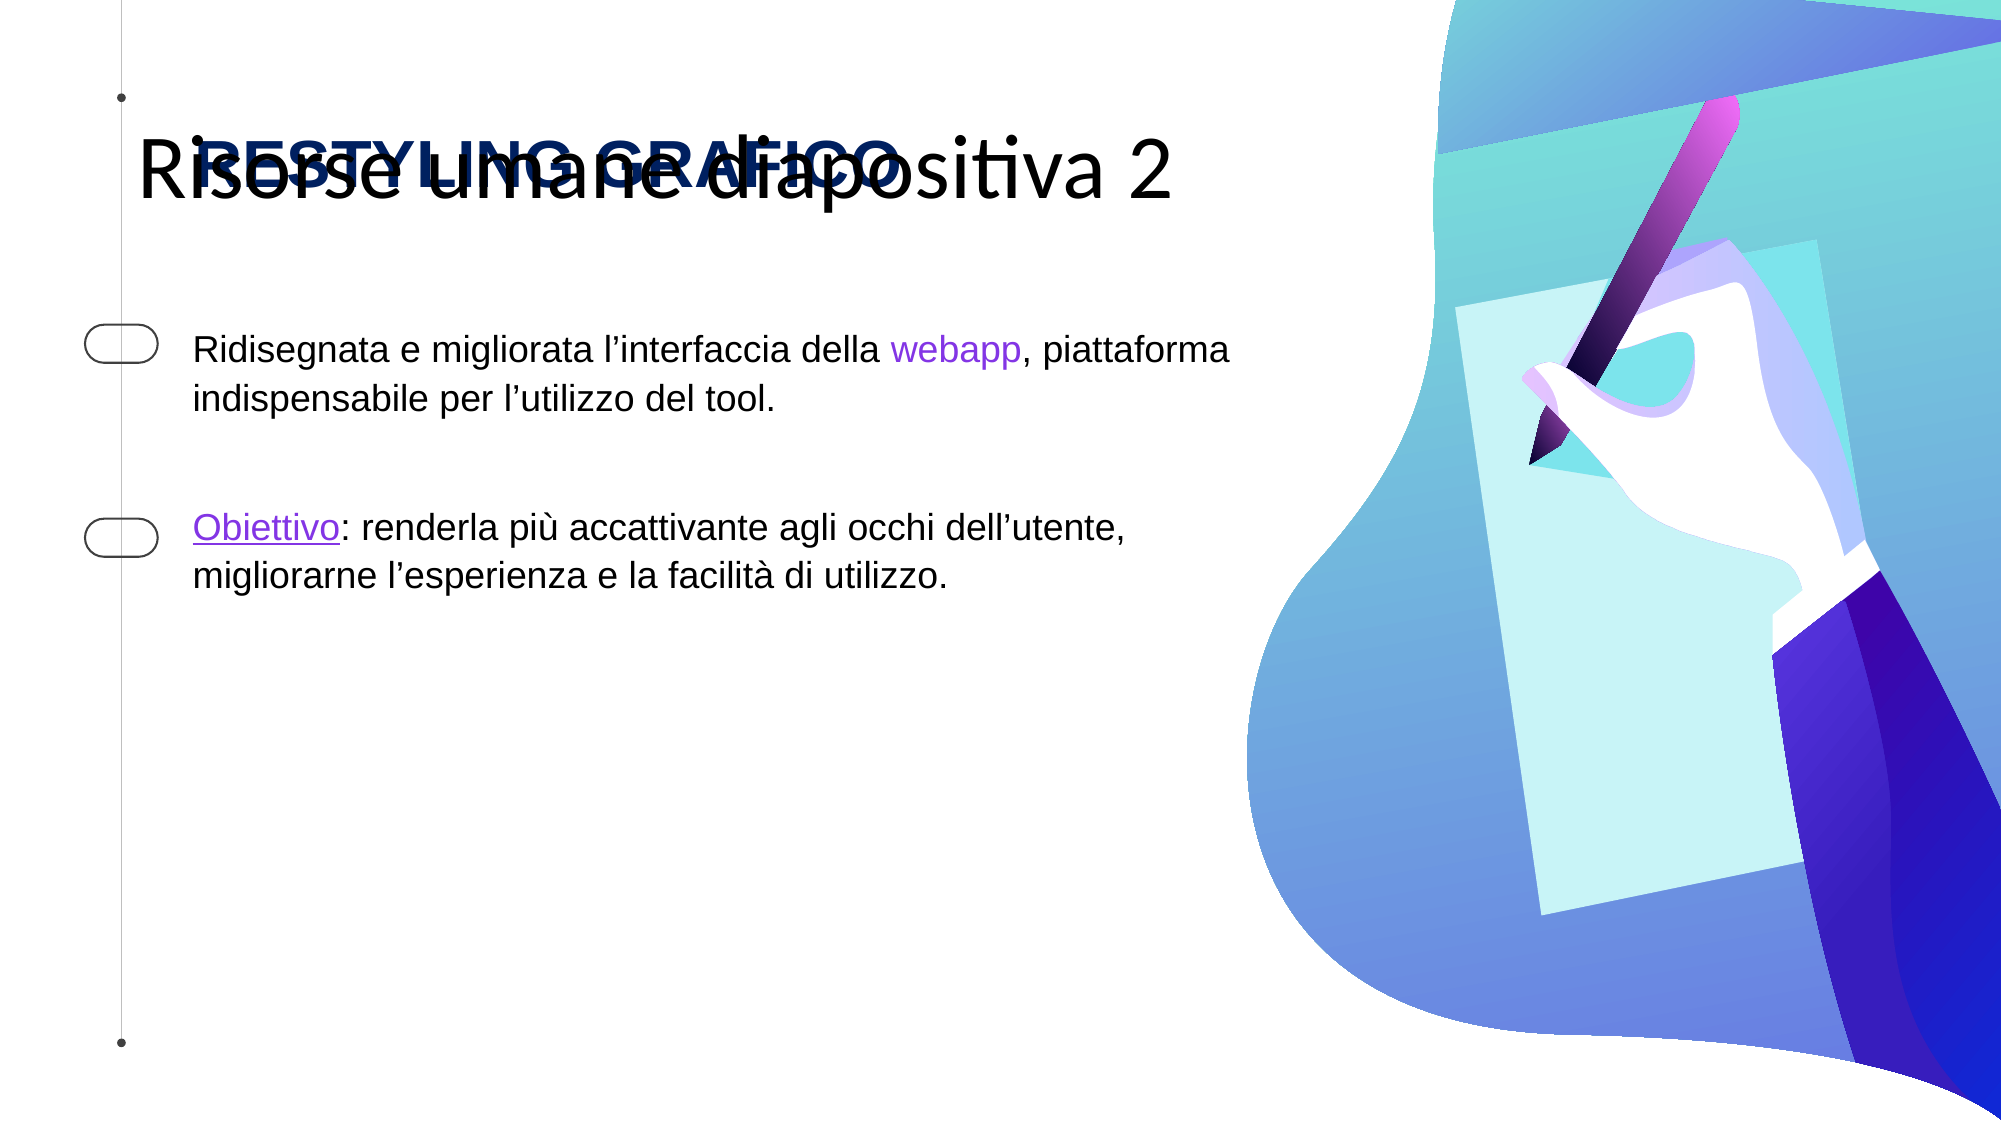

# Risorse umane diapositiva 2

RESTYLING GRAFICO
Ridisegnata e migliorata l’interfaccia della webapp, piattaforma indispensabile per l’utilizzo del tool.

Obiettivo: renderla più accattivante agli occhi dell’utente, migliorarne l’esperienza e la facilità di utilizzo.